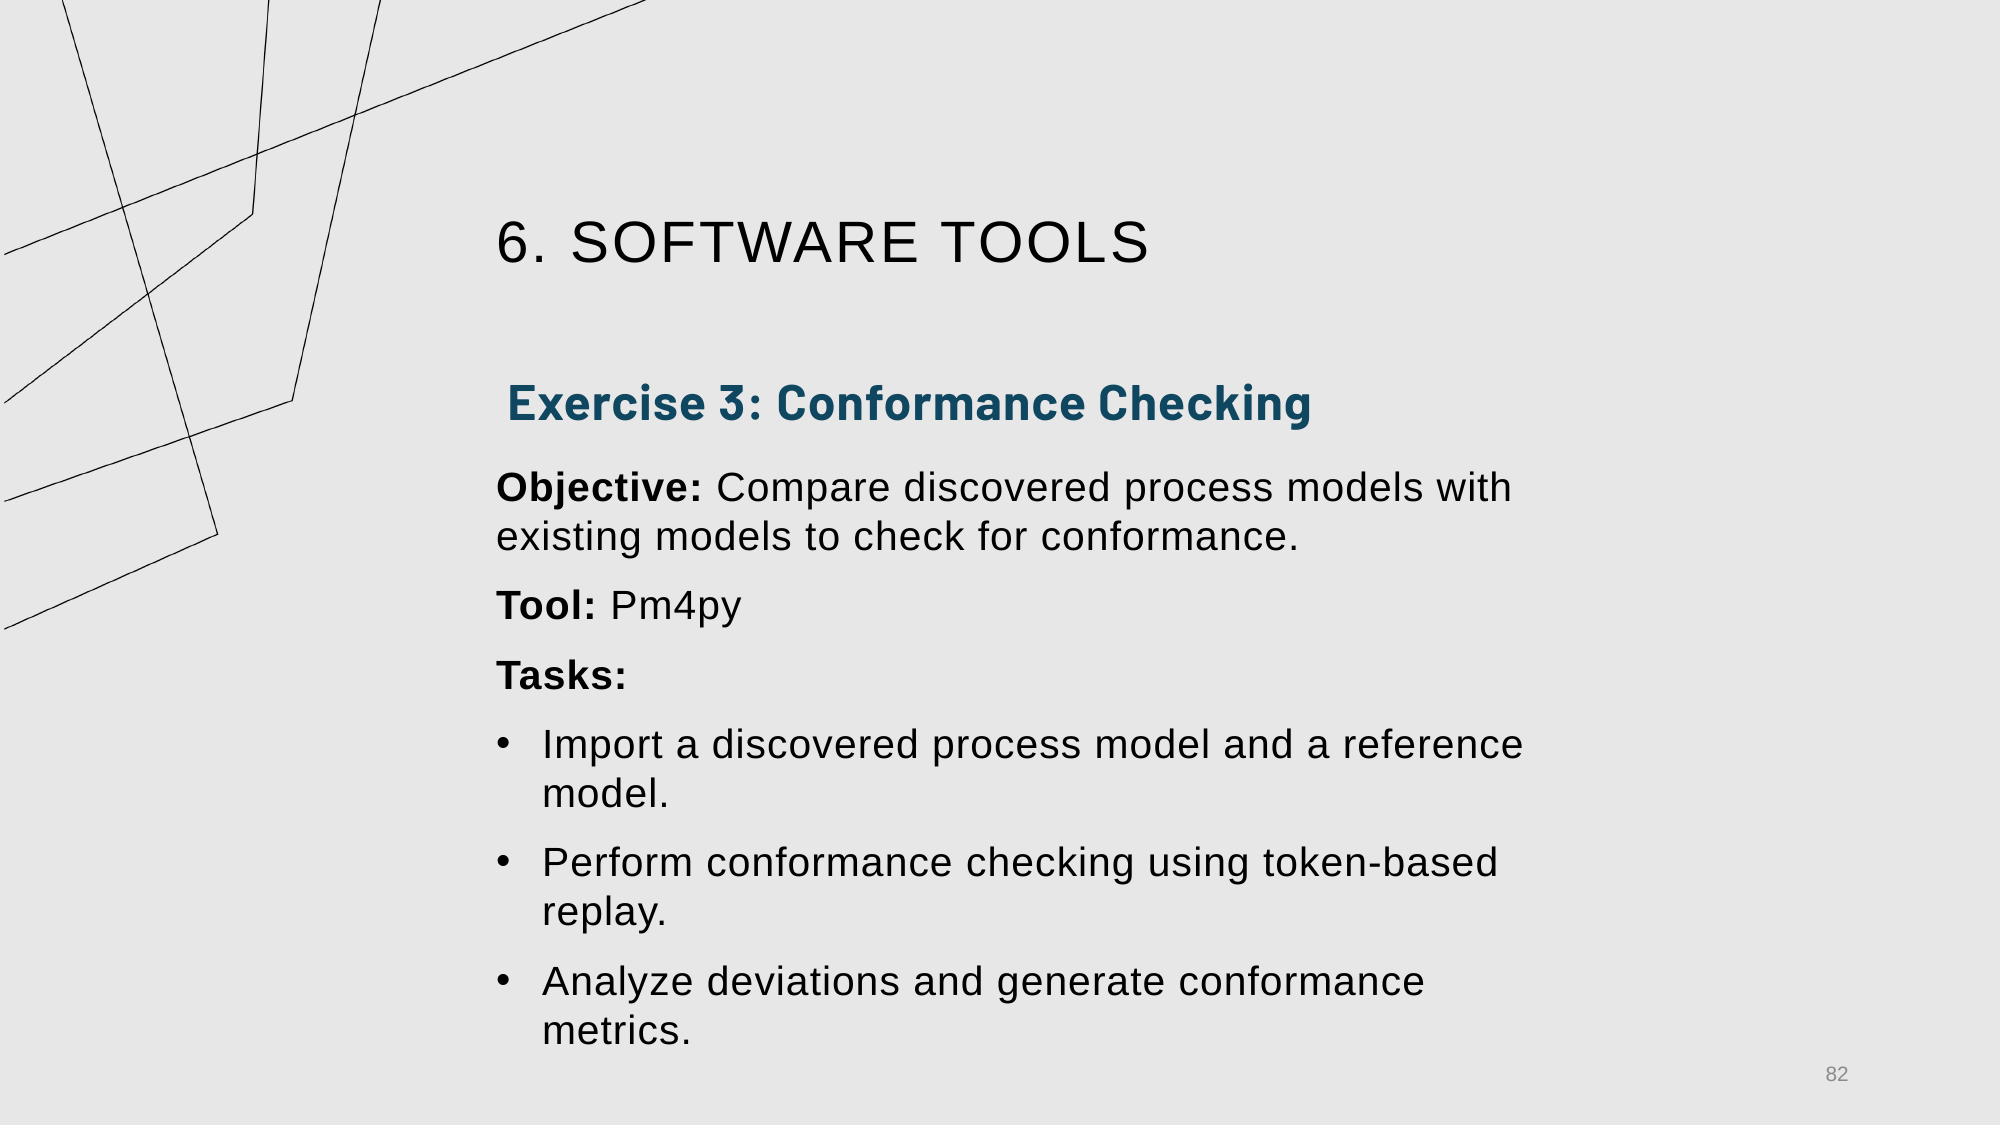

# 6. Software tools
 Exercise 3: Conformance Checking
Objective: Compare discovered process models with existing models to check for conformance.
Tool: Pm4py
Tasks:
Import a discovered process model and a reference model.
Perform conformance checking using token-based replay.
Analyze deviations and generate conformance metrics.
82